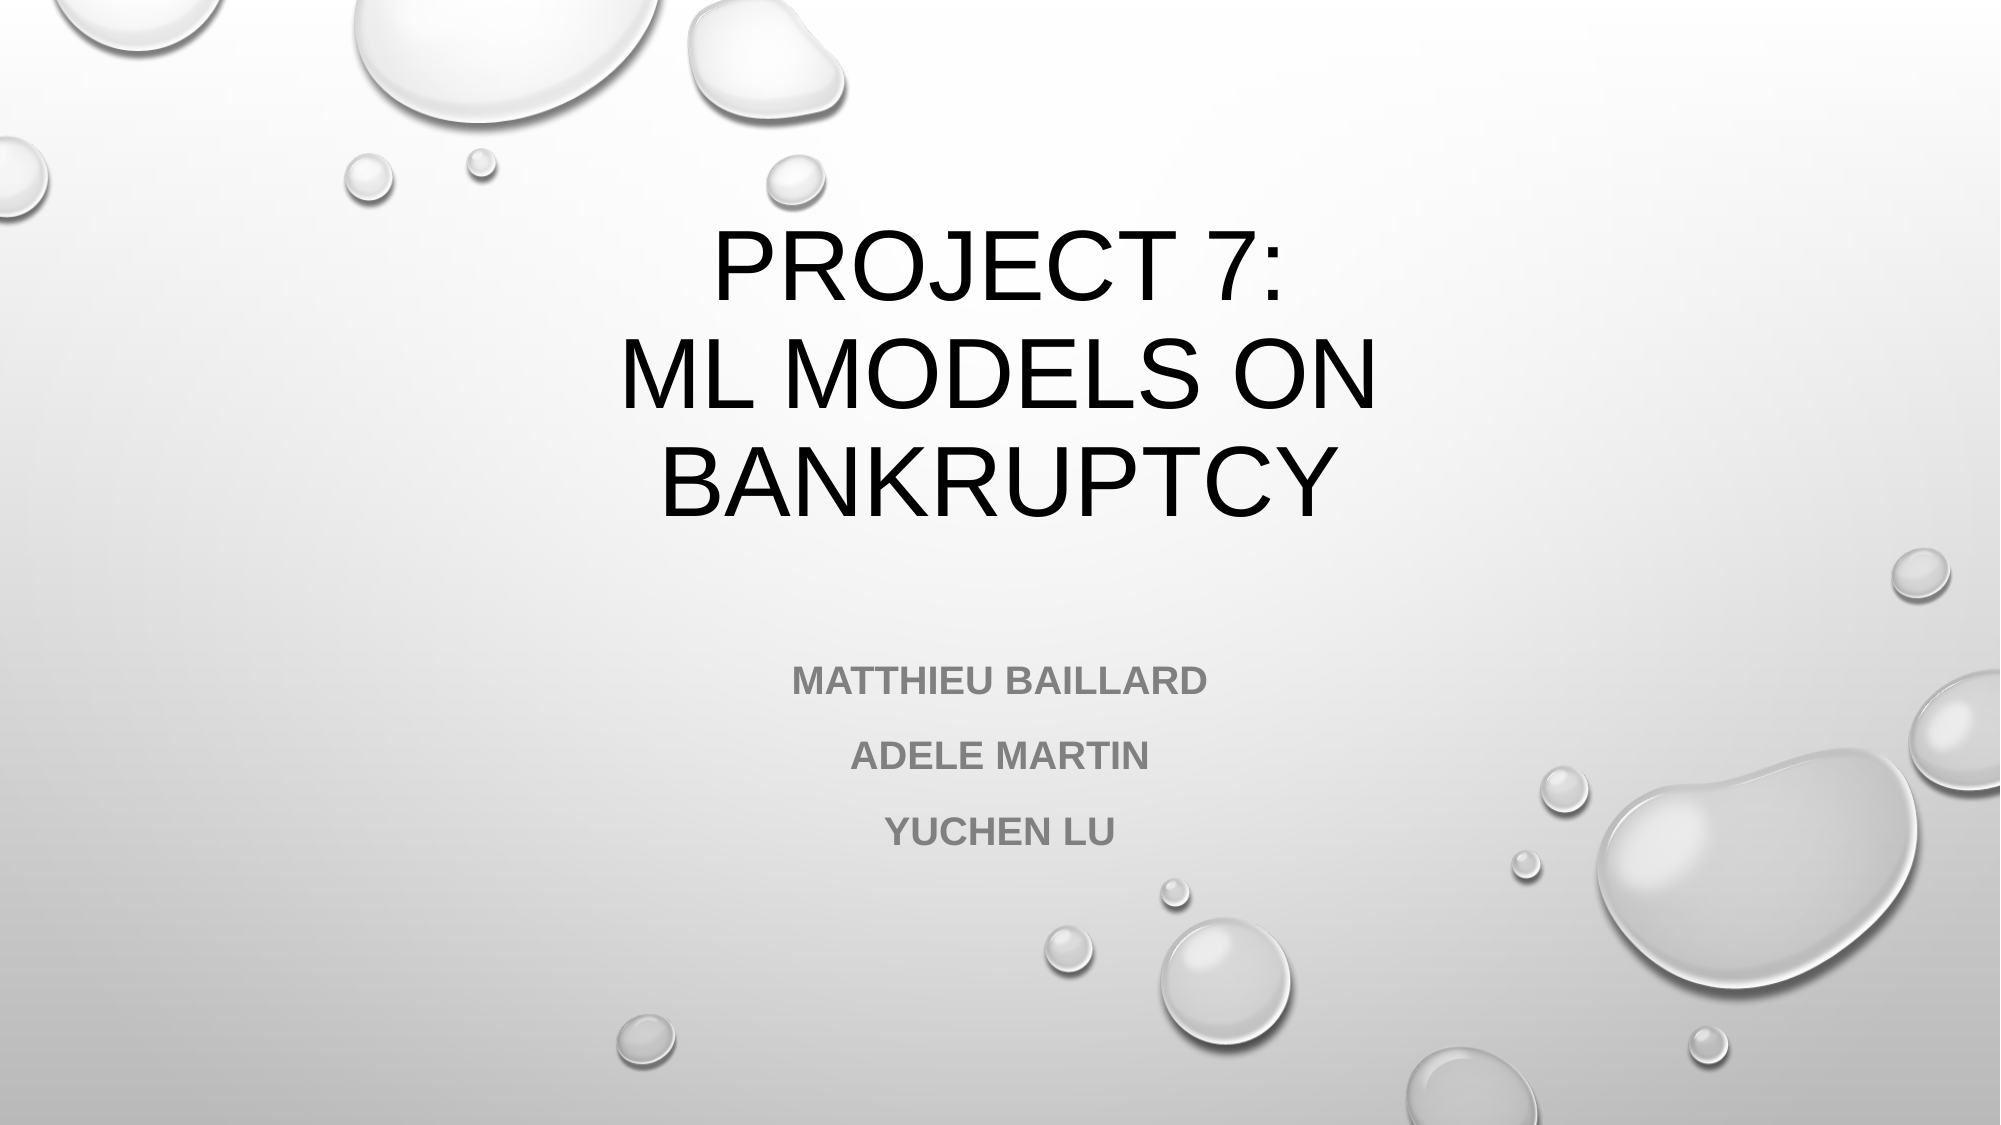

# Project 7: Ml models on bankruptcy
Matthieu Baillard
adele martin
Yuchen lu